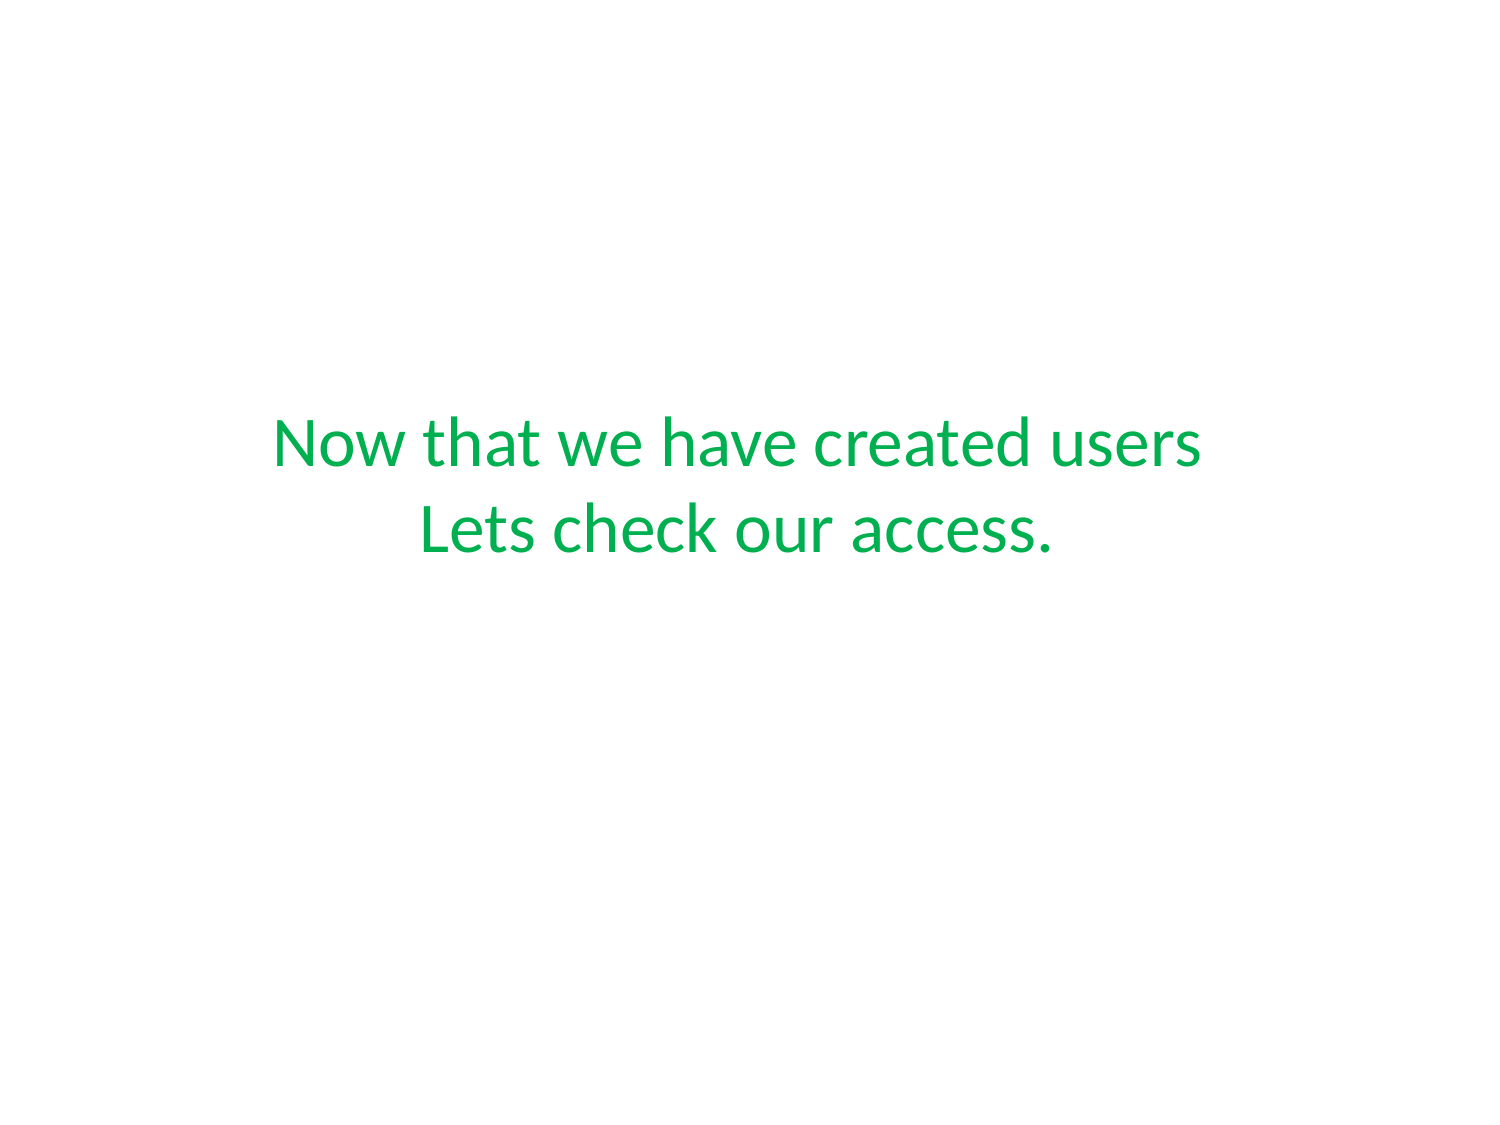

# Now that we have created users Lets check our access.